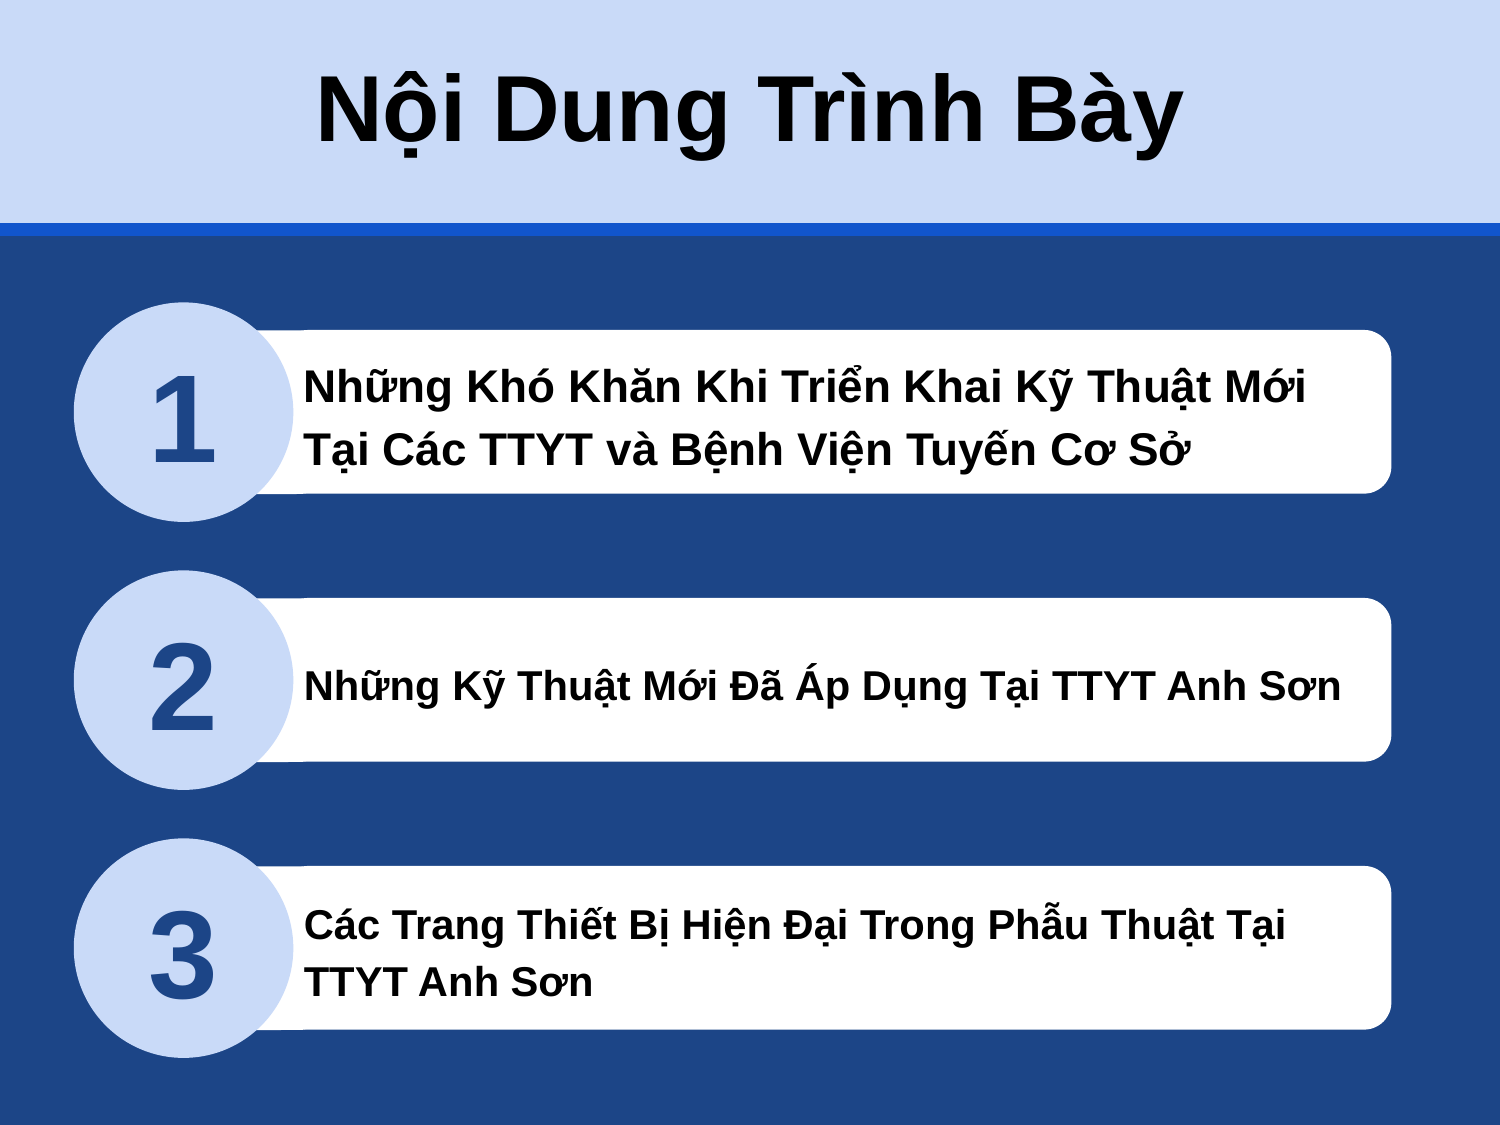

# Nội Dung Trình Bày
1
Những Khó Khăn Khi Triển Khai Kỹ Thuật Mới Tại Các TTYT và Bệnh Viện Tuyến Cơ Sở

2
Những Kỹ Thuật Mới Đã Áp Dụng Tại TTYT Anh Sơn

3
Các Trang Thiết Bị Hiện Đại Trong Phẫu Thuật Tại TTYT Anh Sơn